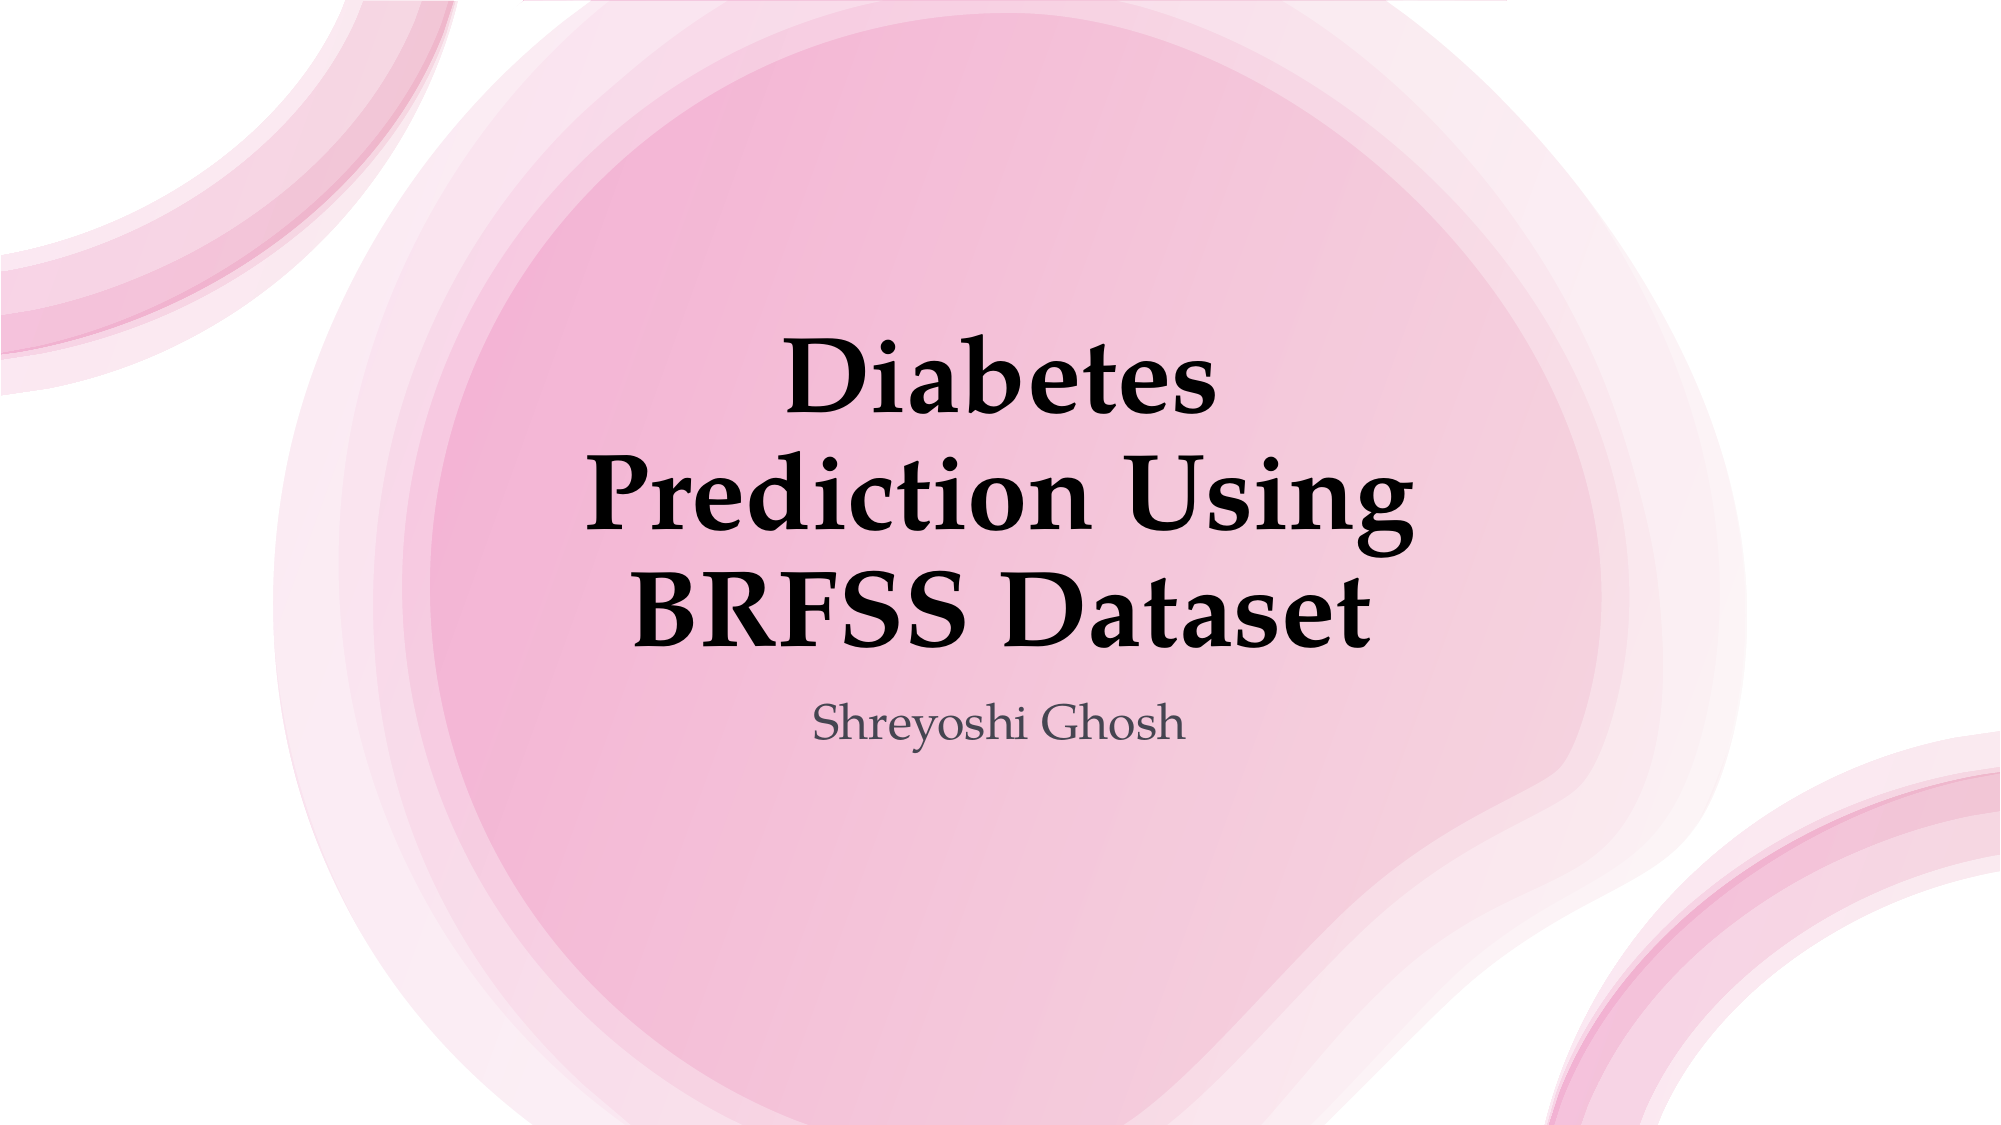

# Diabetes Prediction Using BRFSS Dataset
Shreyoshi Ghosh